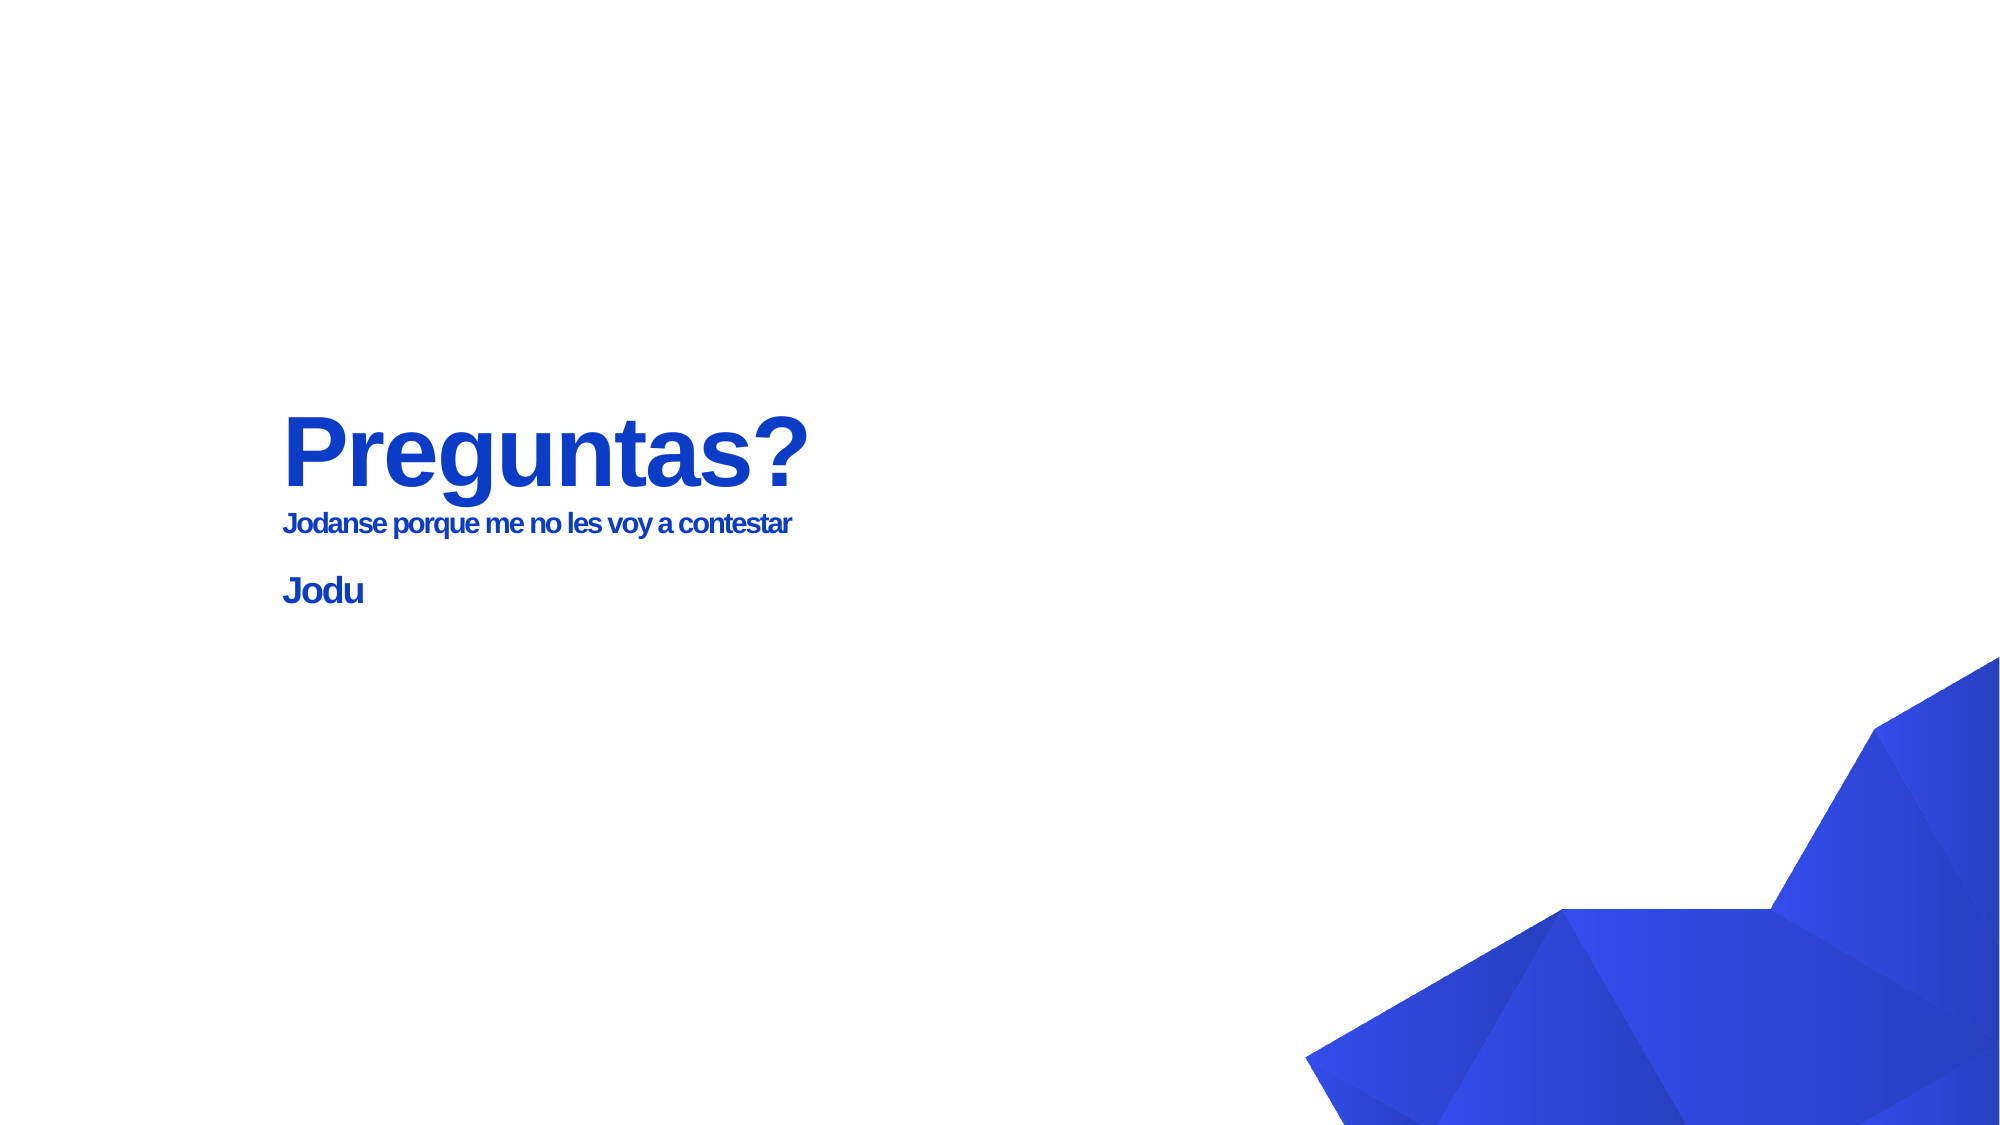

# Preguntas? Jodanse porque me no les voy a contestar Jodu